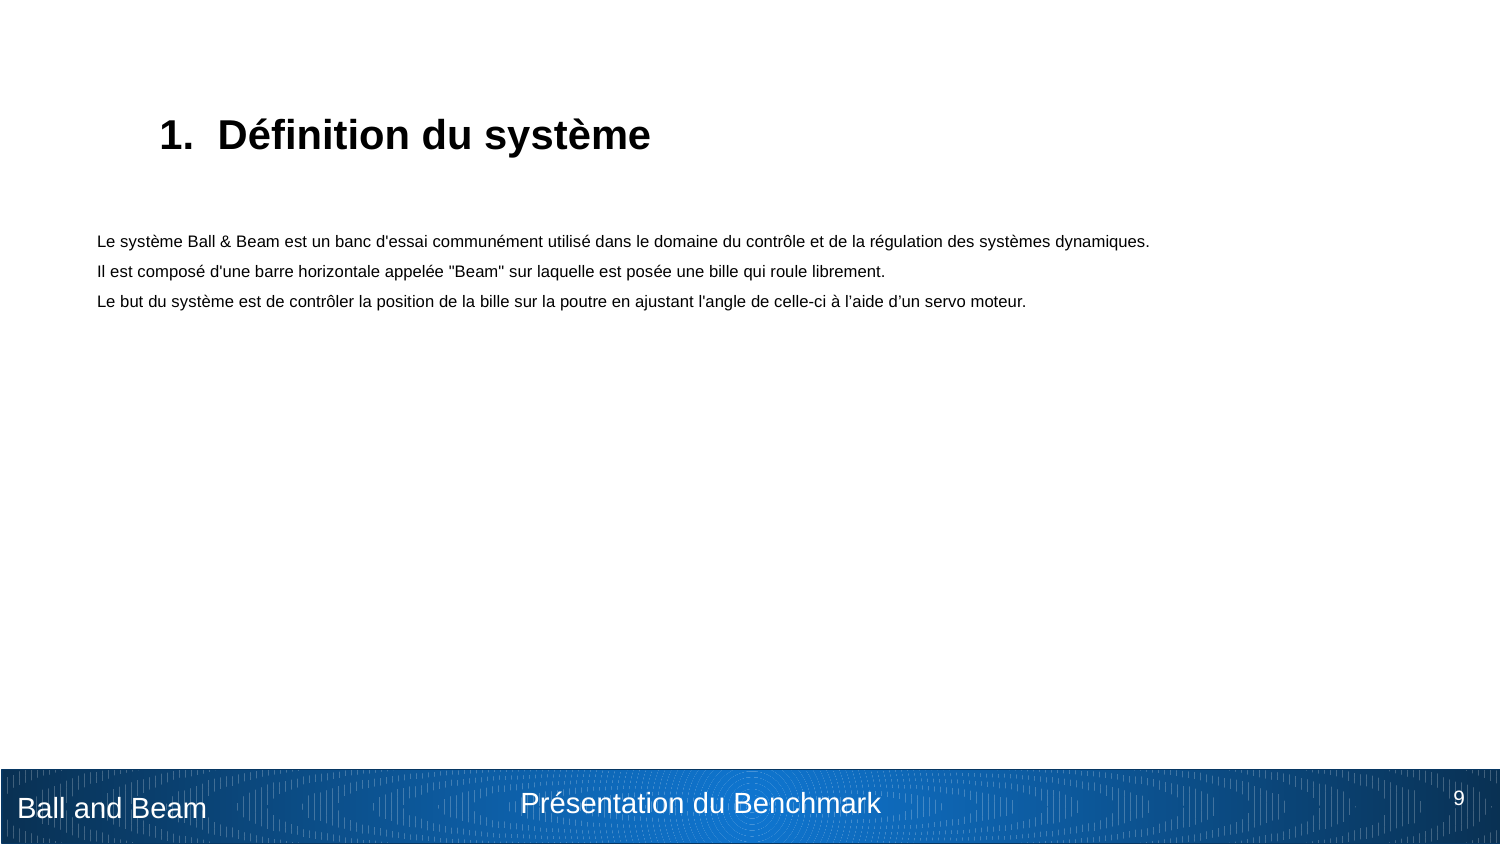

Définition du système

Le système Ball & Beam est un banc d'essai communément utilisé dans le domaine du contrôle et de la régulation des systèmes dynamiques.
Il est composé d'une barre horizontale appelée "Beam" sur laquelle est posée une bille qui roule librement.
Le but du système est de contrôler la position de la bille sur la poutre en ajustant l'angle de celle-ci à l’aide d’un servo moteur.

9

       Présentation du Benchmark

Ball and Beam